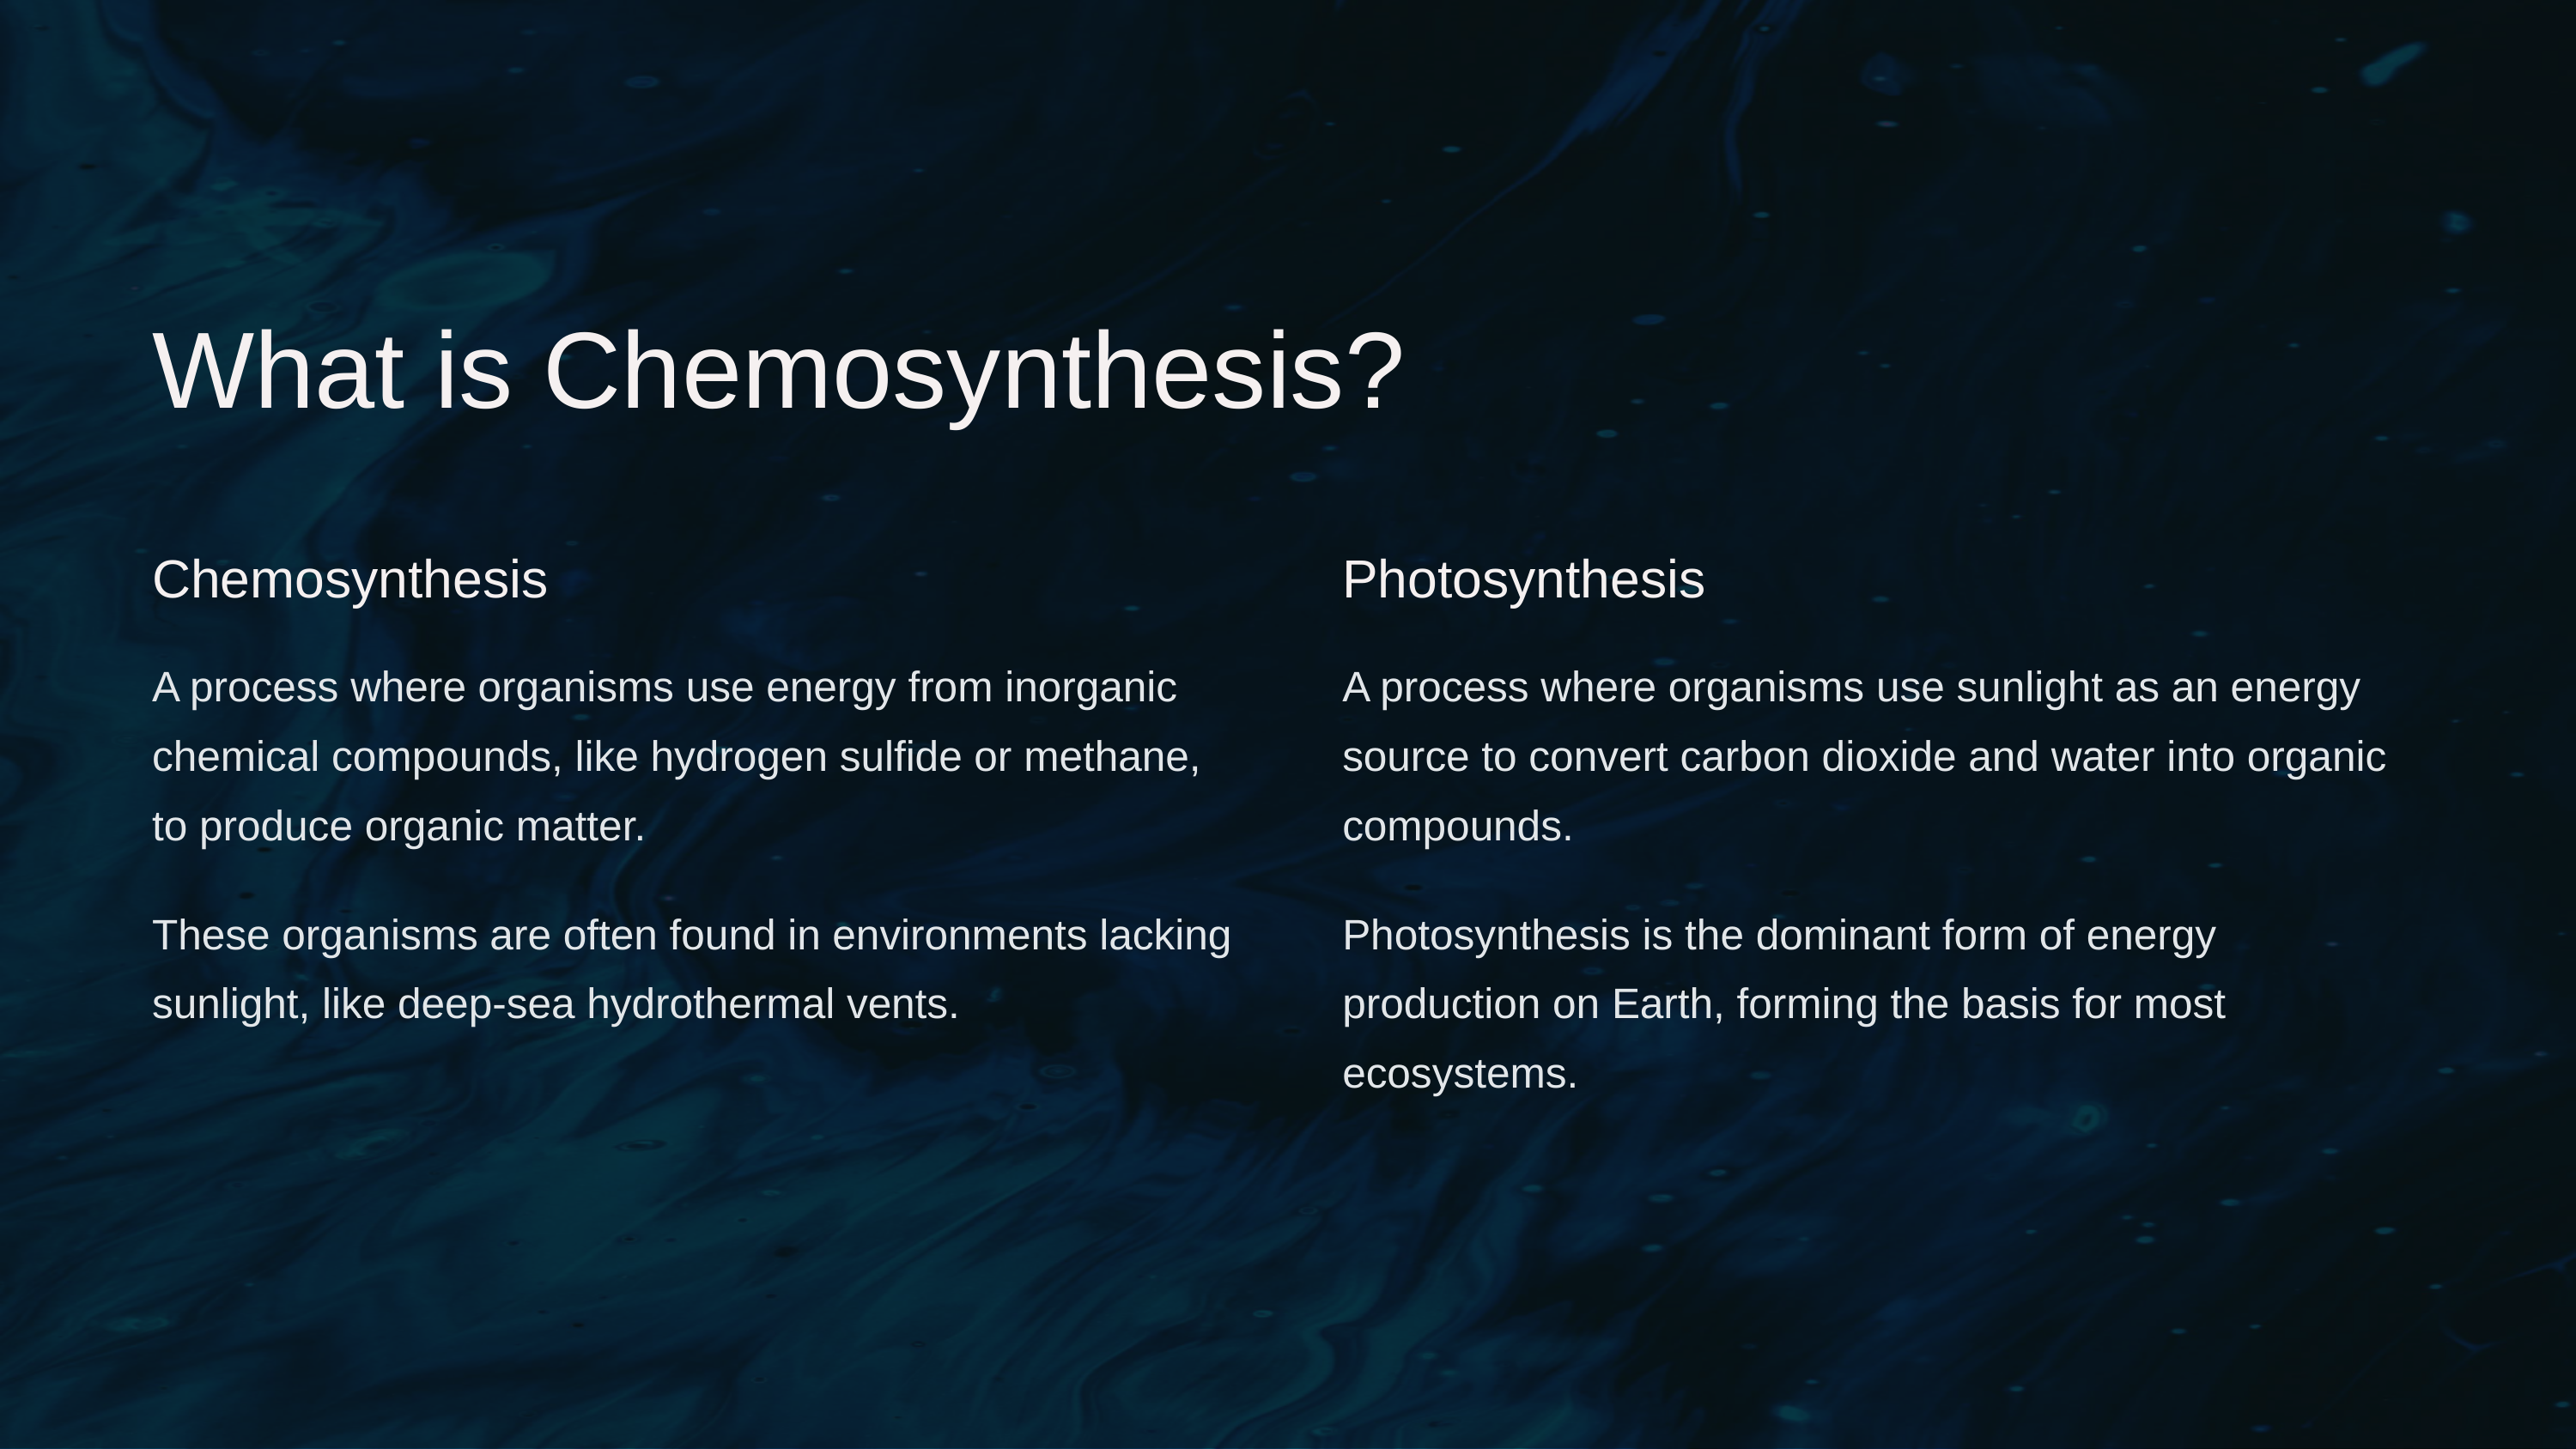

What is Chemosynthesis?
Chemosynthesis
Photosynthesis
A process where organisms use energy from inorganic chemical compounds, like hydrogen sulfide or methane, to produce organic matter.
A process where organisms use sunlight as an energy source to convert carbon dioxide and water into organic compounds.
These organisms are often found in environments lacking sunlight, like deep-sea hydrothermal vents.
Photosynthesis is the dominant form of energy production on Earth, forming the basis for most ecosystems.